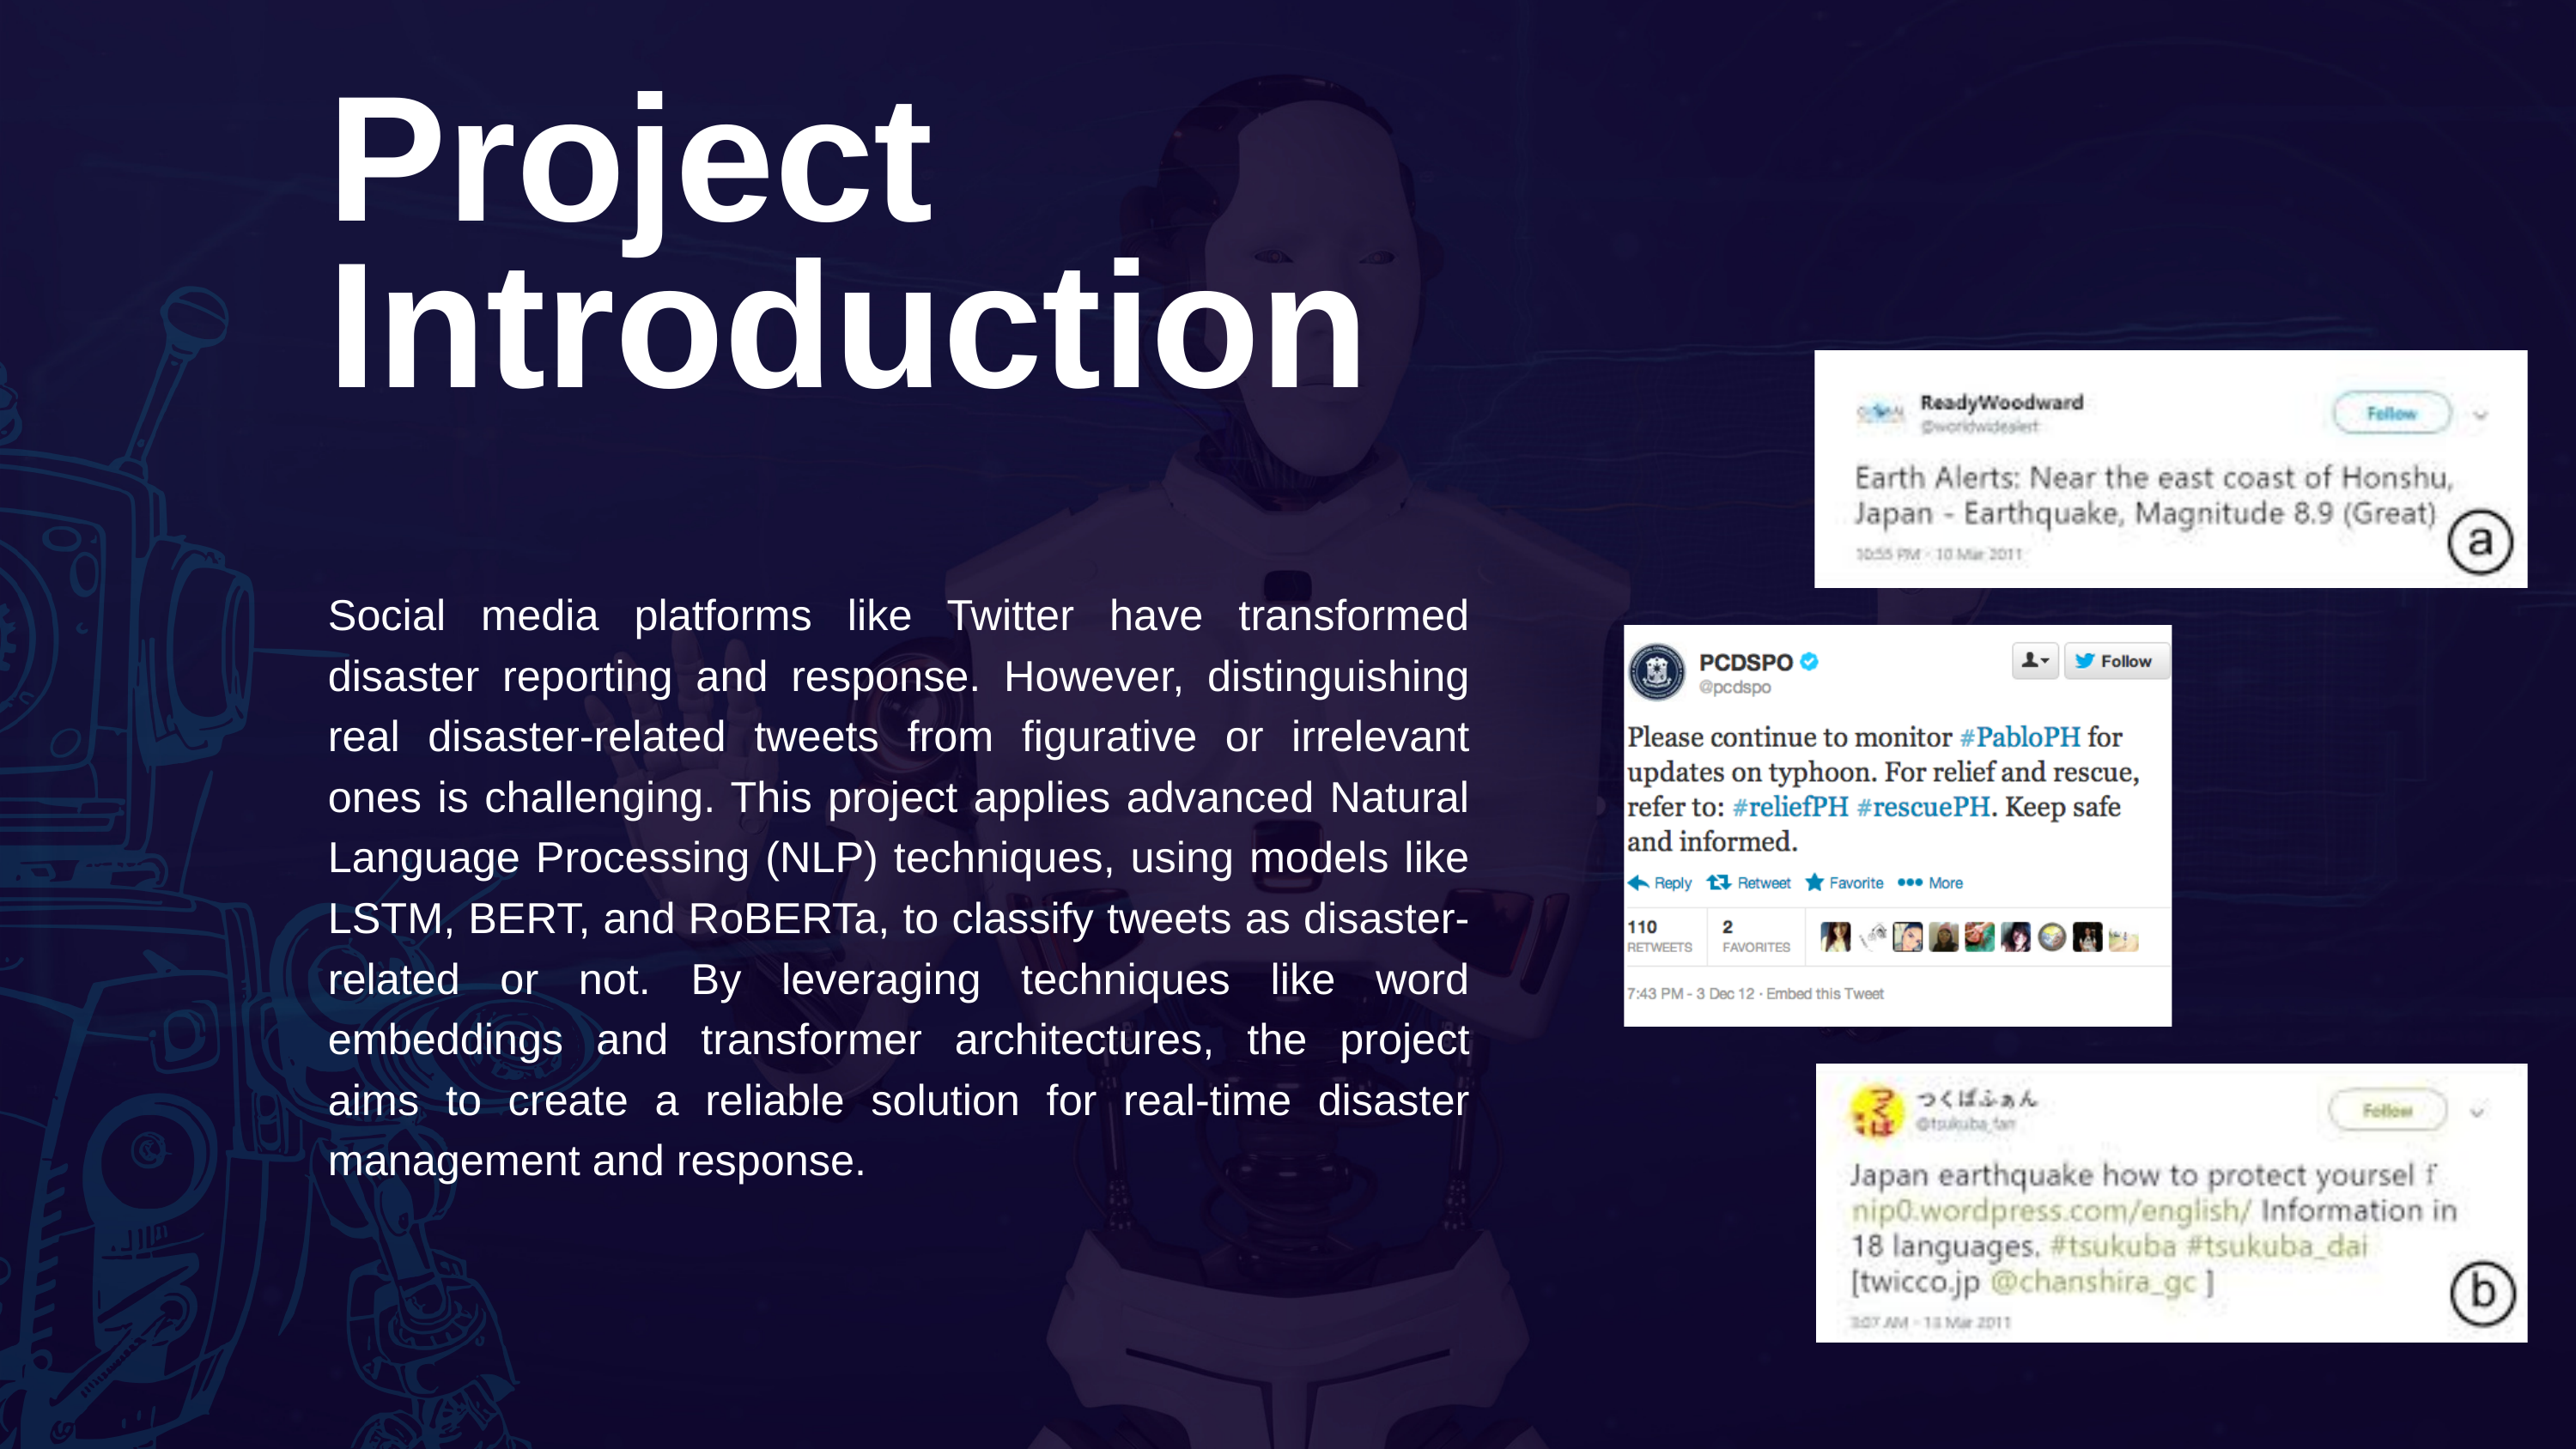

Project Introduction

Social media platforms like Twitter have transformed disaster reporting and response. However, distinguishing real disaster-related tweets from figurative or irrelevant ones is challenging. This project applies advanced Natural Language Processing (NLP) techniques, using models like LSTM, BERT, and RoBERTa, to classify tweets as disaster-related or not. By leveraging techniques like word embeddings and transformer architectures, the project aims to create a reliable solution for real-time disaster management and response.